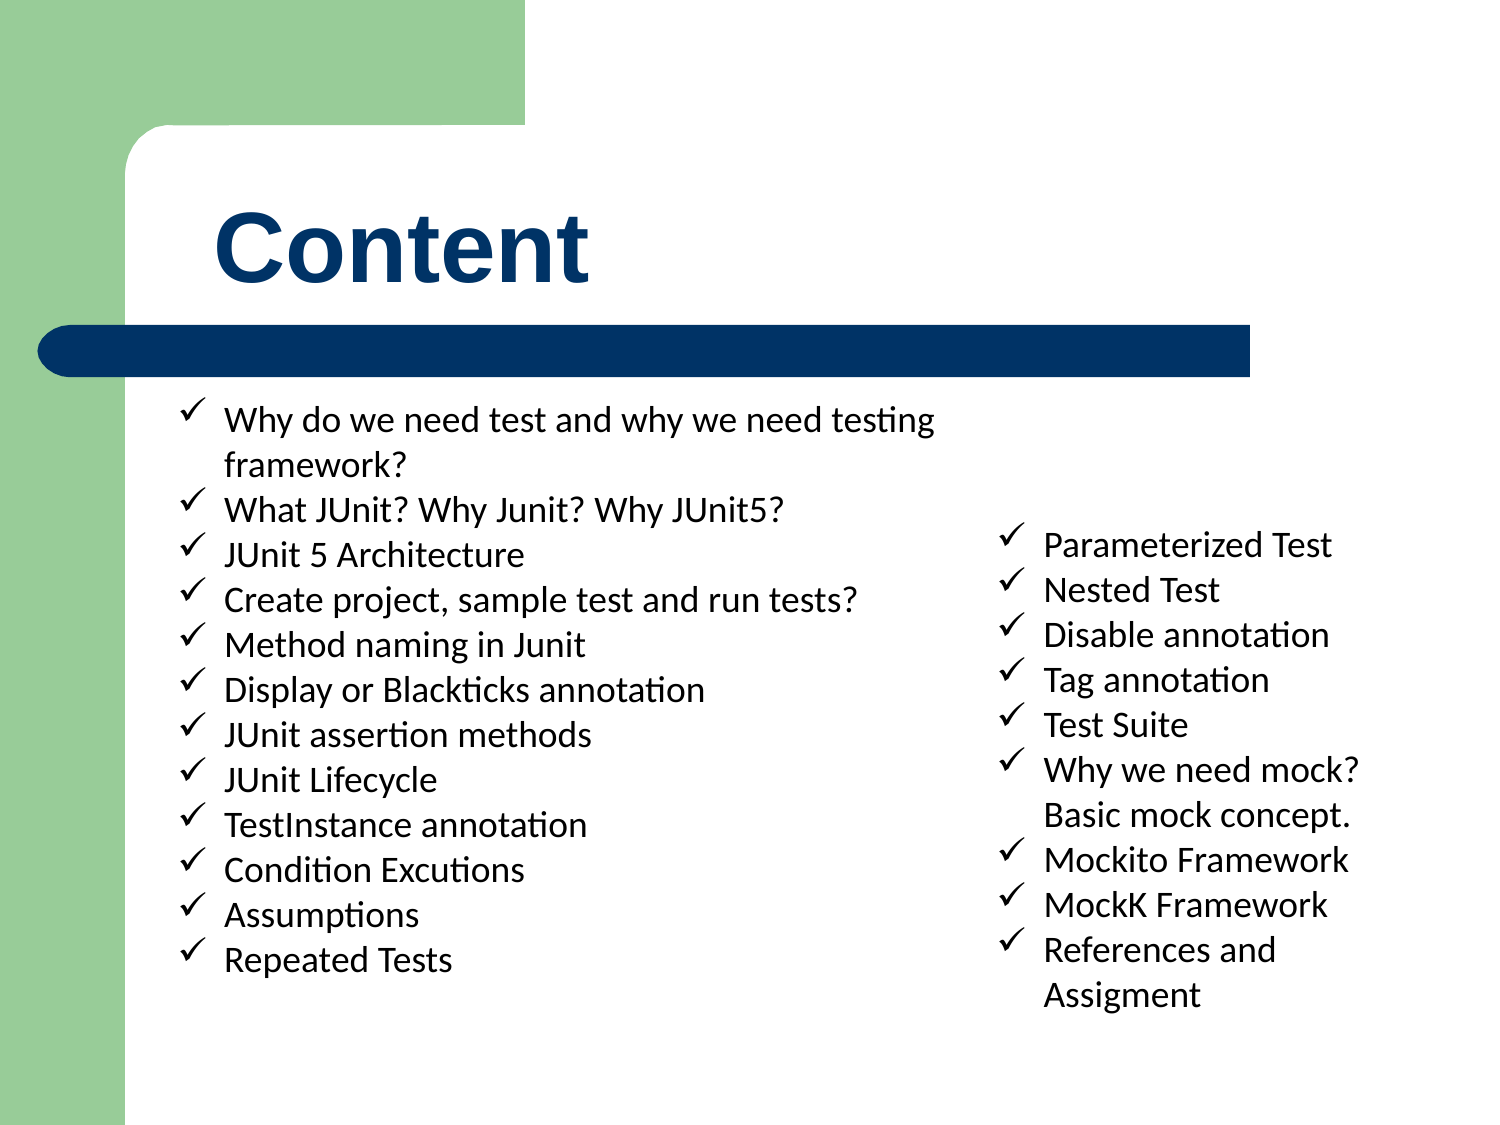

Content
Why do we need test and why we need testing framework?
What JUnit? Why Junit? Why JUnit5?
JUnit 5 Architecture
Create project, sample test and run tests?
Method naming in Junit
Display or Blackticks annotation
JUnit assertion methods
JUnit Lifecycle
TestInstance annotation
Condition Excutions
Assumptions
Repeated Tests

Parameterized Test
Nested Test
Disable annotation
Tag annotation
Test Suite
Why we need mock? Basic mock concept.
Mockito Framework
MockK Framework
References and Assigment